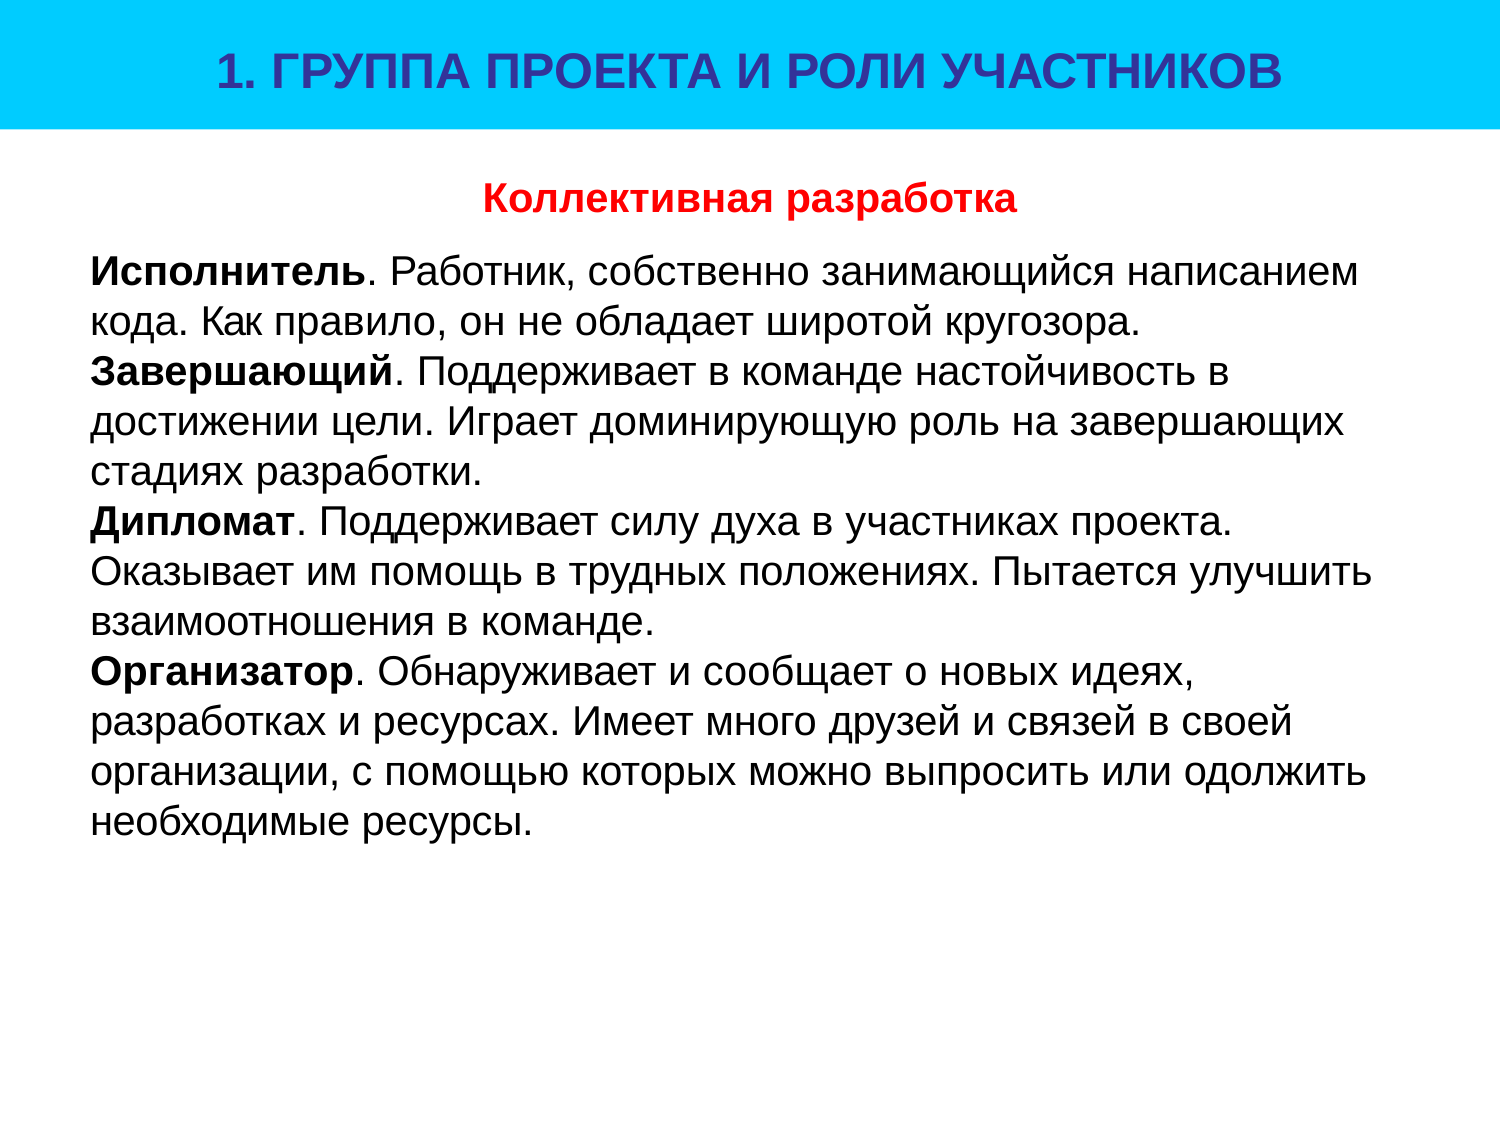

# 1. ГРУППА ПРОЕКТА И РОЛИ УЧАСТНИКОВ
Коллективная разработка
Исполнитель. Работник, собственно занимающийся написанием
кода. Как правило, он не обладает широтой кругозора.
Завершающий. Поддерживает в команде настойчивость в достижении цели. Играет доминирующую роль на завершающих стадиях разработки.
Дипломат. Поддерживает силу духа в участниках проекта. Оказывает им помощь в трудных положениях. Пытается улучшить взаимоотношения в команде.
Организатор. Обнаруживает и сообщает о новых идеях, разработках и ресурсах. Имеет много друзей и связей в своей организации, с помощью которых можно выпросить или одолжить необходимые ресурсы.